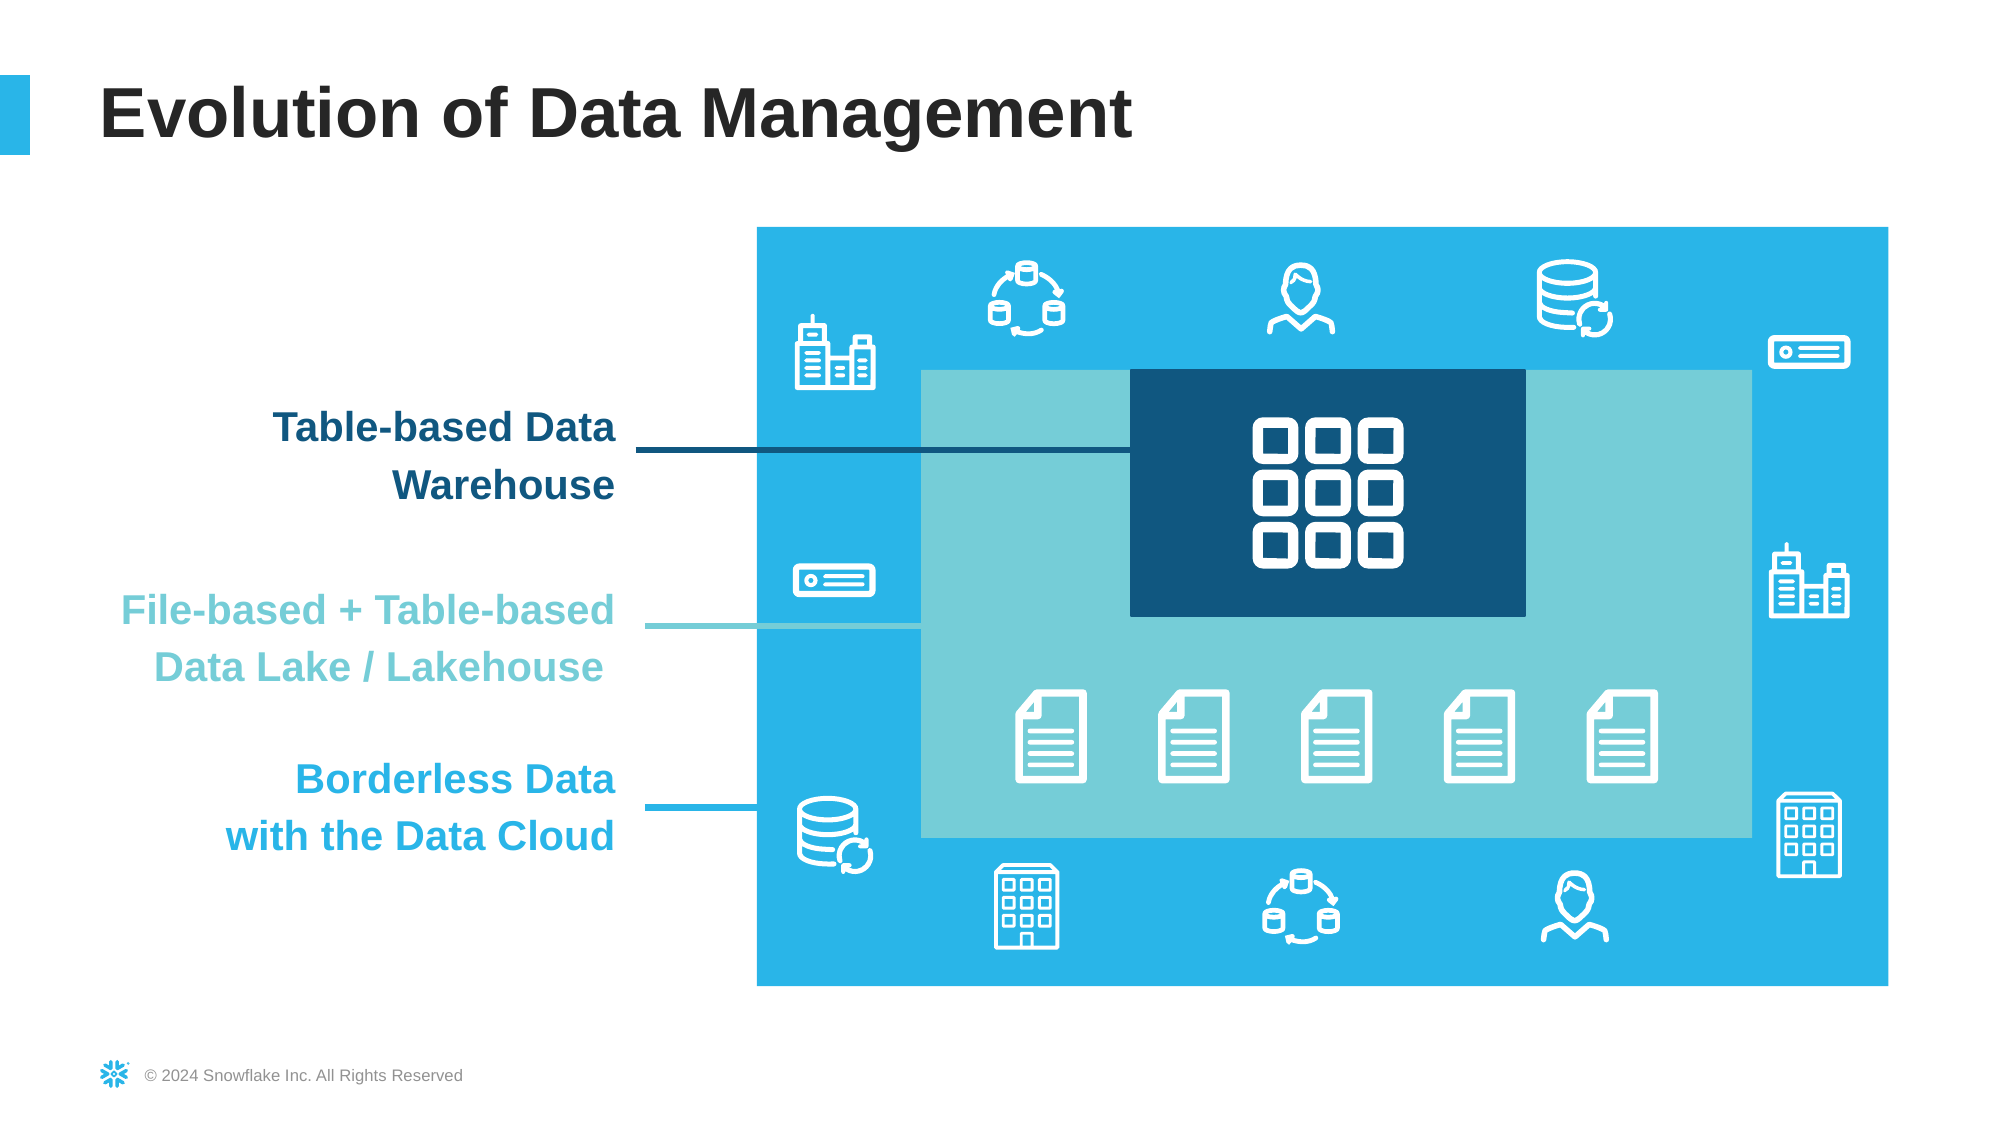

# Evolution of Data Management

Borderless Data with the Data Cloud

File-based + Table-based Data Lake / Lakehouse

Table-based Data Warehouse